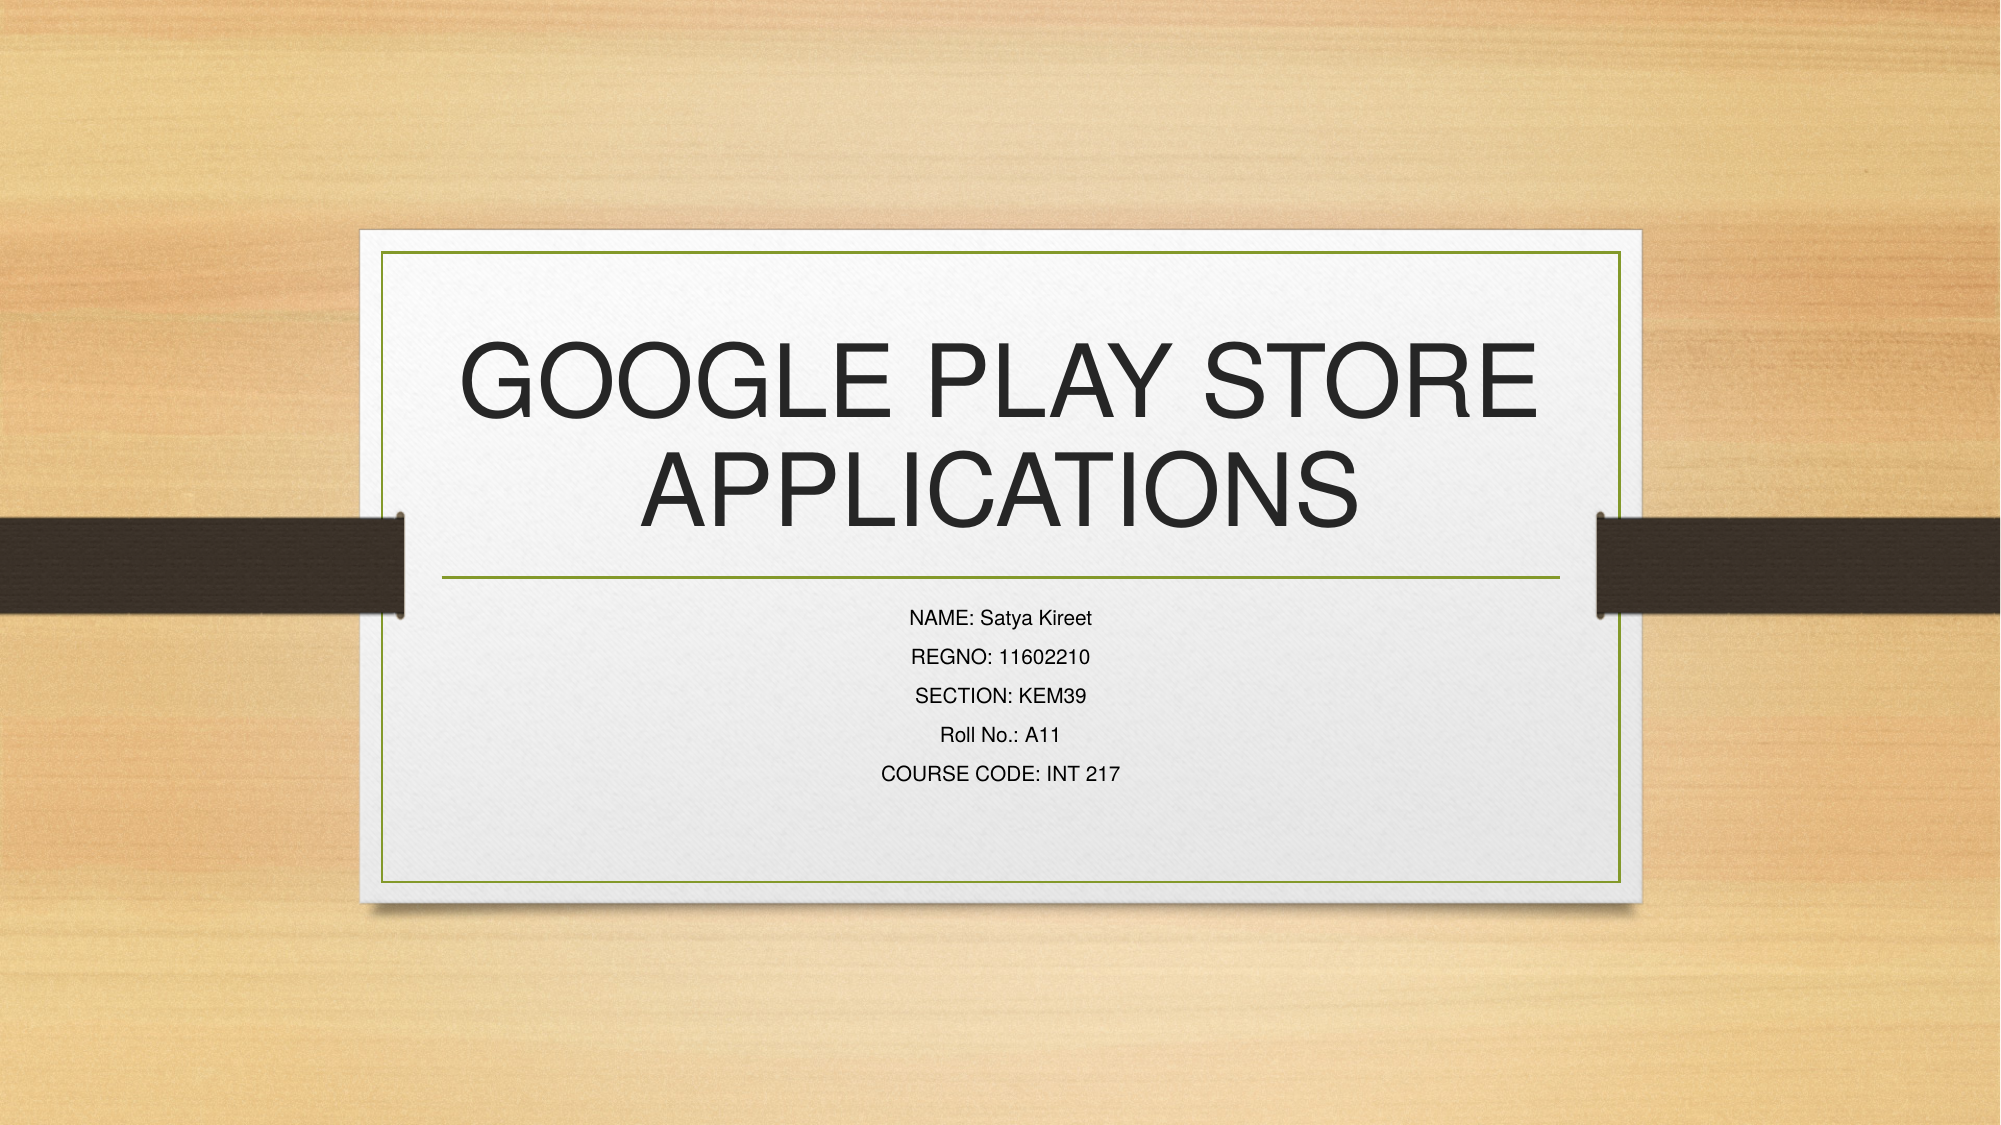

# GOOGLE PLAY STORE APPLICATIONS
NAME: Satya Kireet
REGNO: 11602210
SECTION: KEM39
Roll No.: A11
COURSE CODE: INT 217